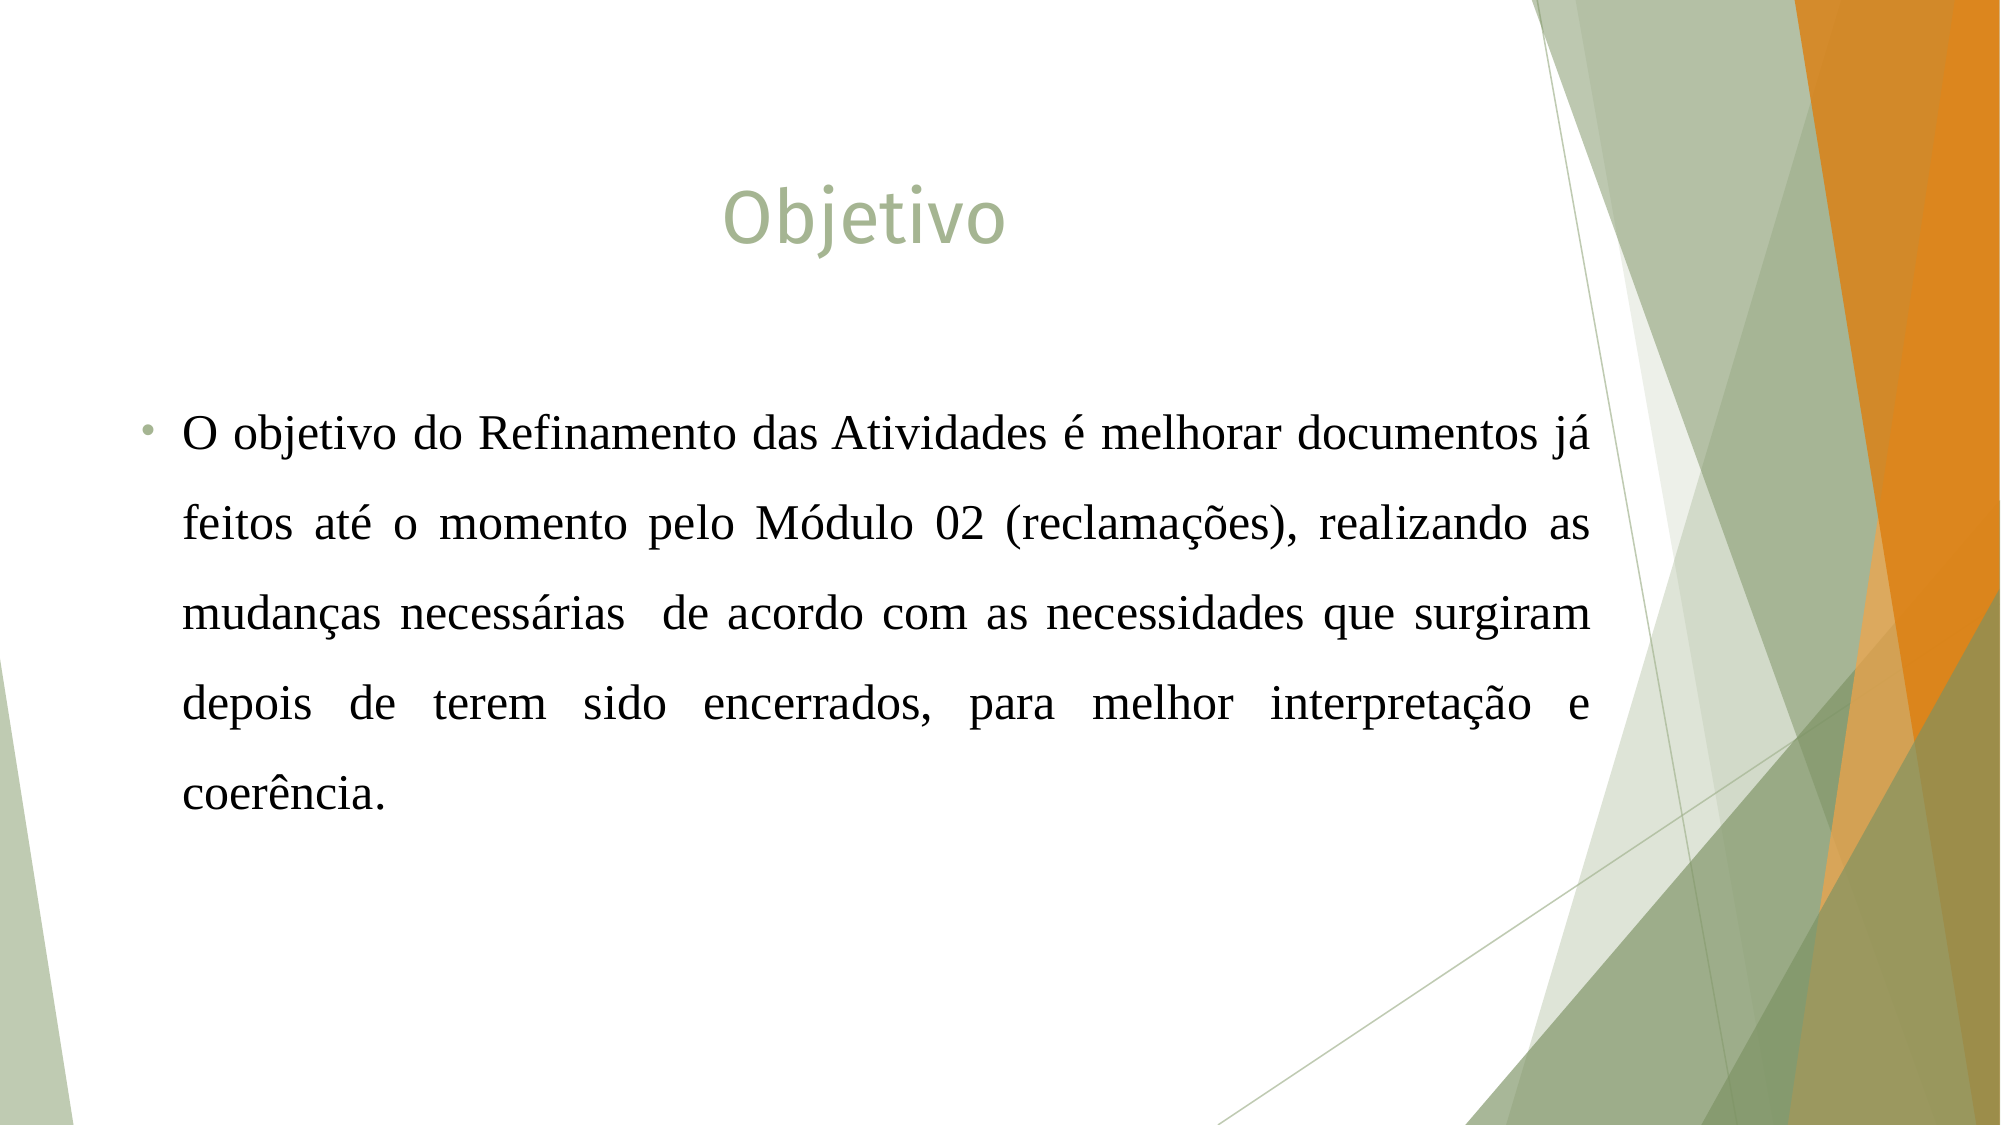

# Objetivo
O objetivo do Refinamento das Atividades é melhorar documentos já feitos até o momento pelo Módulo 02 (reclamações), realizando as mudanças necessárias  de acordo com as necessidades que surgiram depois de terem sido encerrados, para melhor interpretação e coerência.